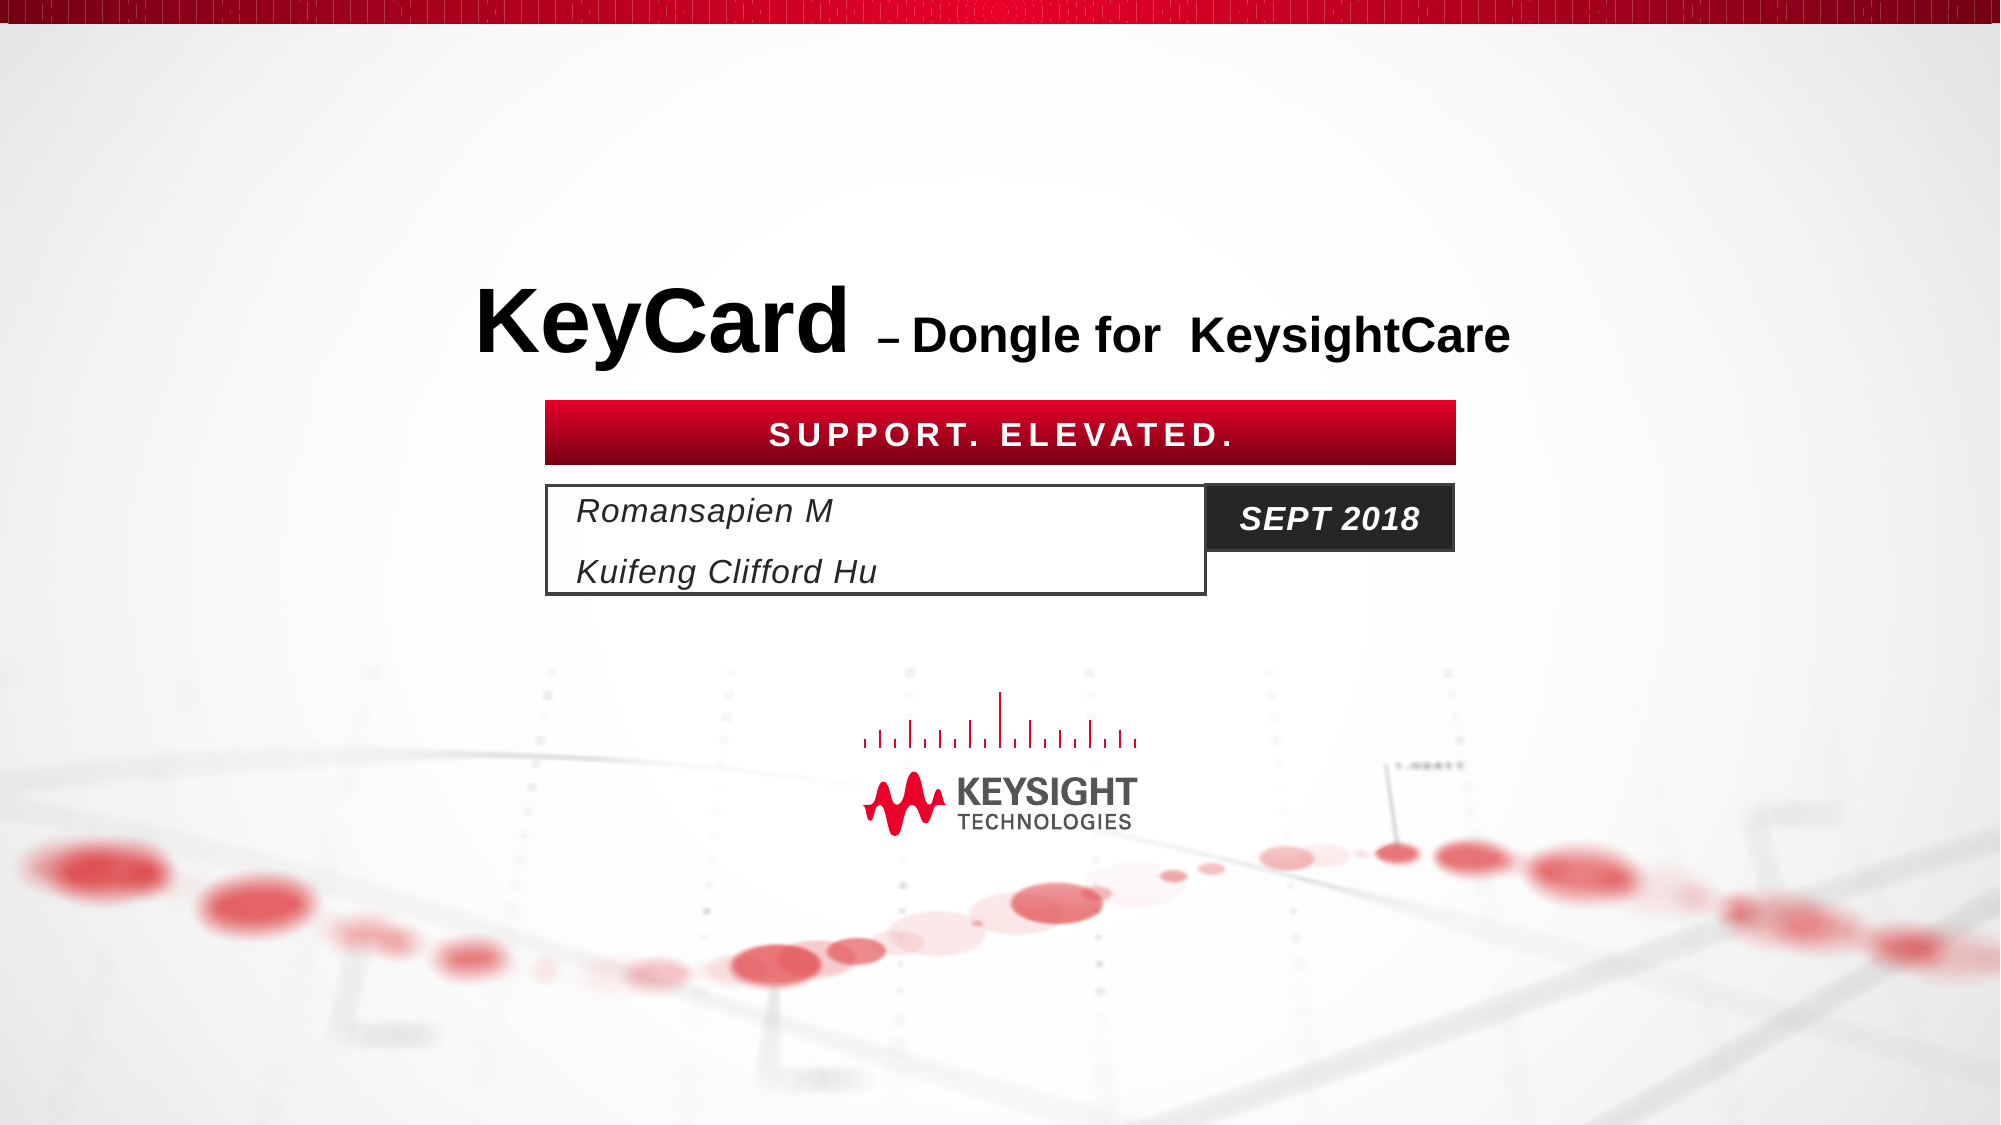

# KeyCard – Dongle for  KeysightCare
Support. Elevated.
SEPT 2018
Romansapien M
Kuifeng Clifford Hu